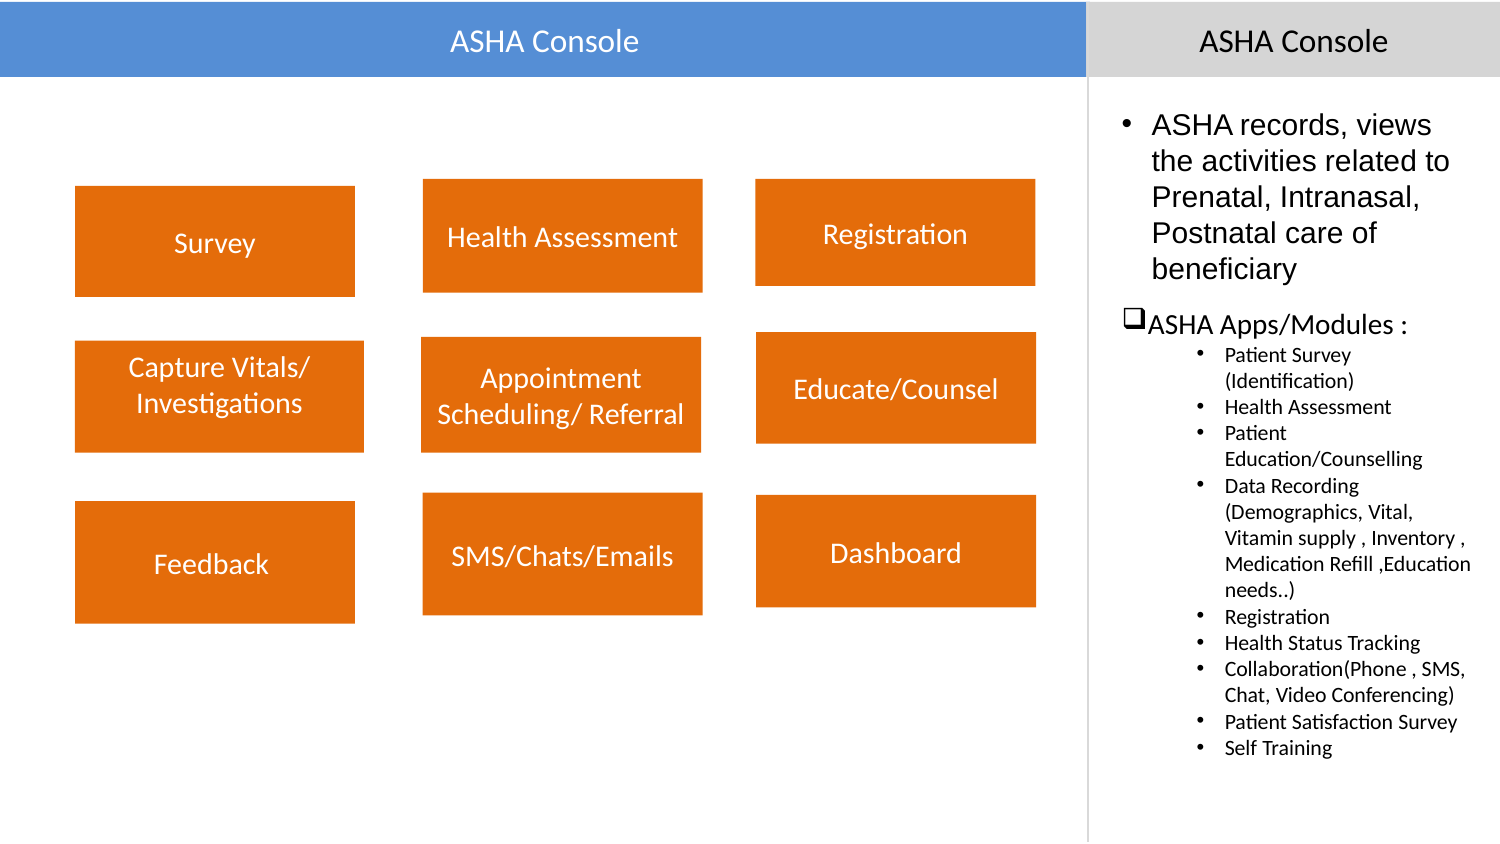

ASHA Console
ASHA Console
ASHA records, views the activities related to Prenatal, Intranasal, Postnatal care of beneficiary
ASHA Apps/Modules :
Patient Survey (Identification)
Health Assessment
Patient Education/Counselling
Data Recording (Demographics, Vital, Vitamin supply , Inventory , Medication Refill ,Education needs..)
Registration
Health Status Tracking
Collaboration(Phone , SMS, Chat, Video Conferencing)
Patient Satisfaction Survey
Self Training

Health Assessment
Registration
Survey
Educate/Counsel
Appointment Scheduling/ Referral
Capture Vitals/ Investigations

SMS/Chats/Emails
Dashboard
Feedback